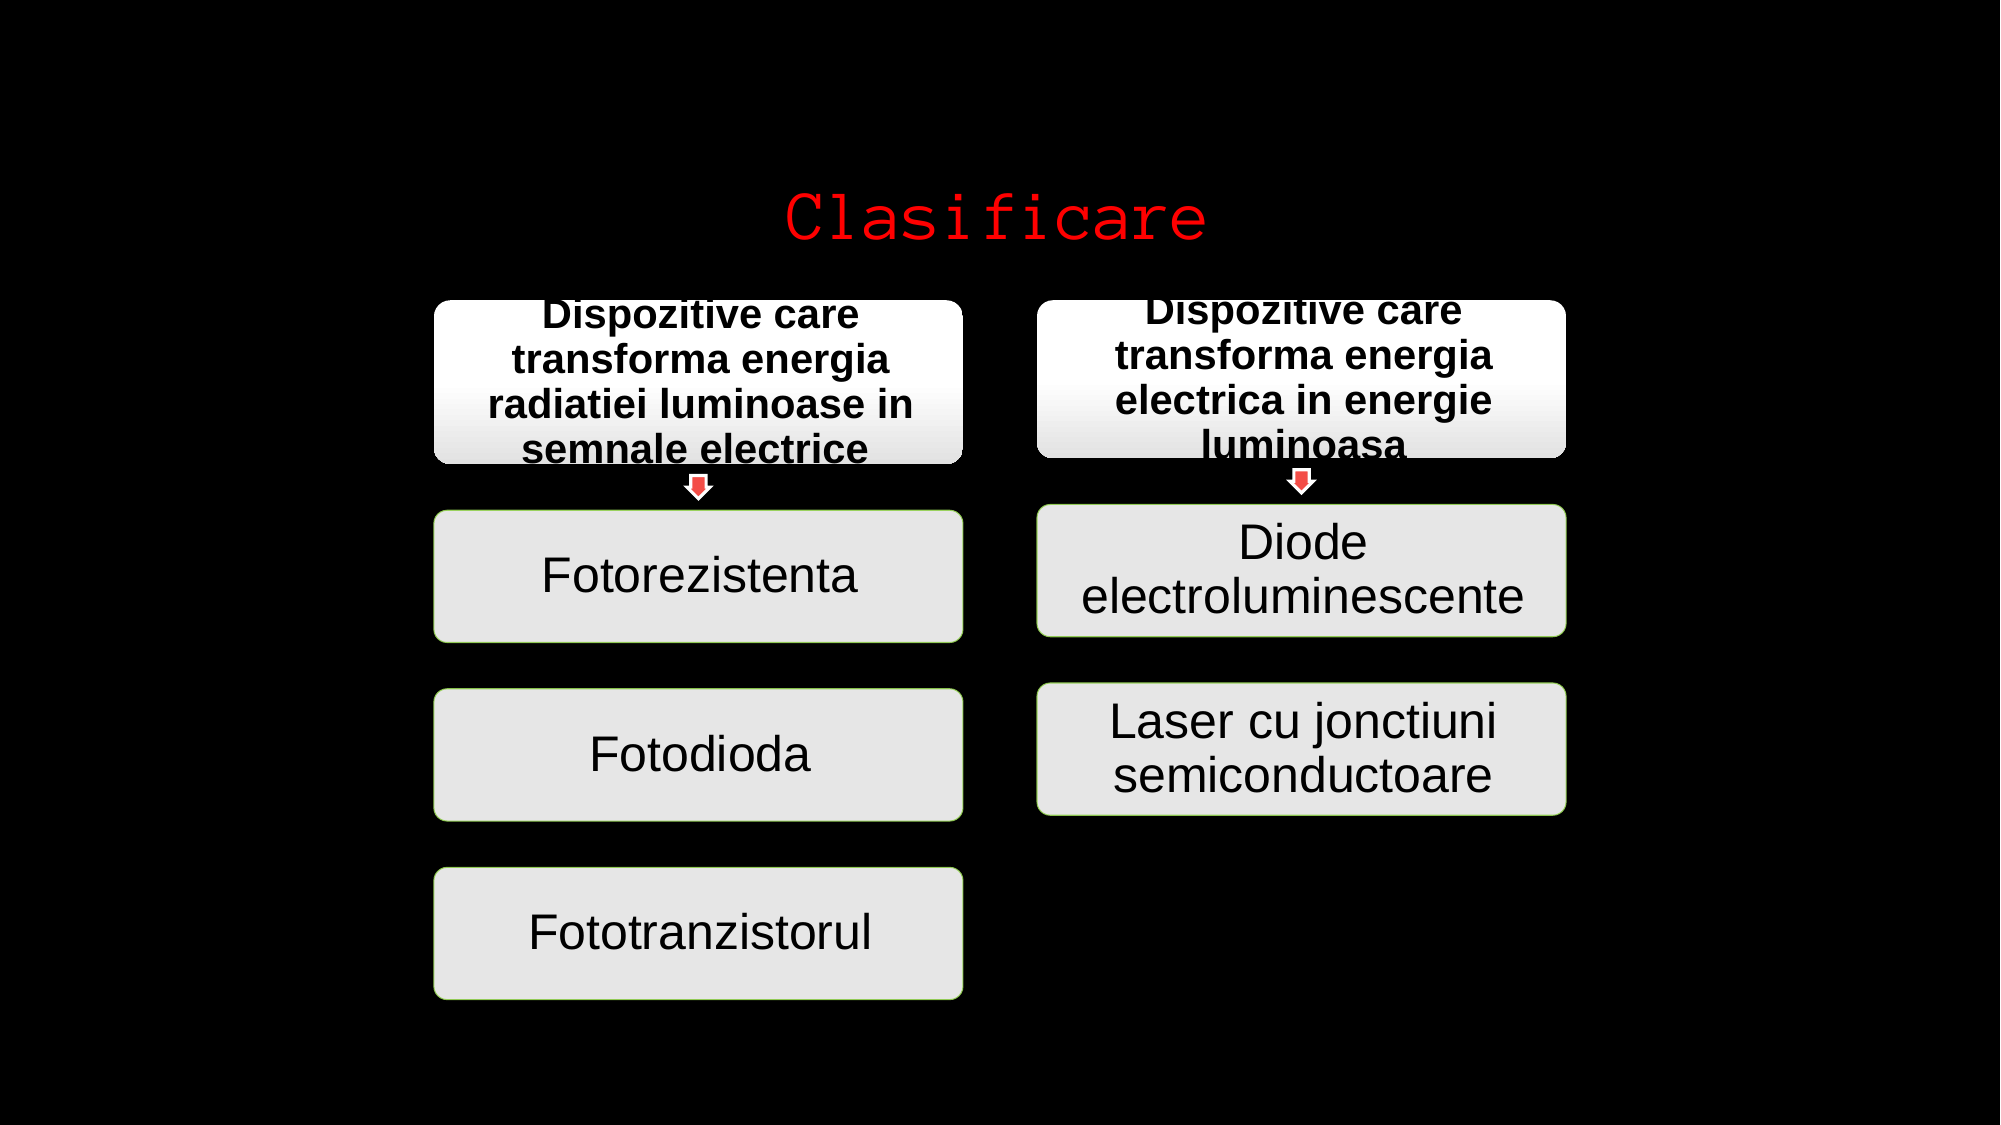

# Clasificare
Dispozitive care transforma energia radiatiei luminoase in semnale electrice
Fotorezistenta
Fotodioda
Fototranzistorul
Dispozitive care transforma energia electrica in energie luminoasa
Diode electroluminescente
Laser cu jonctiuni semiconductoare